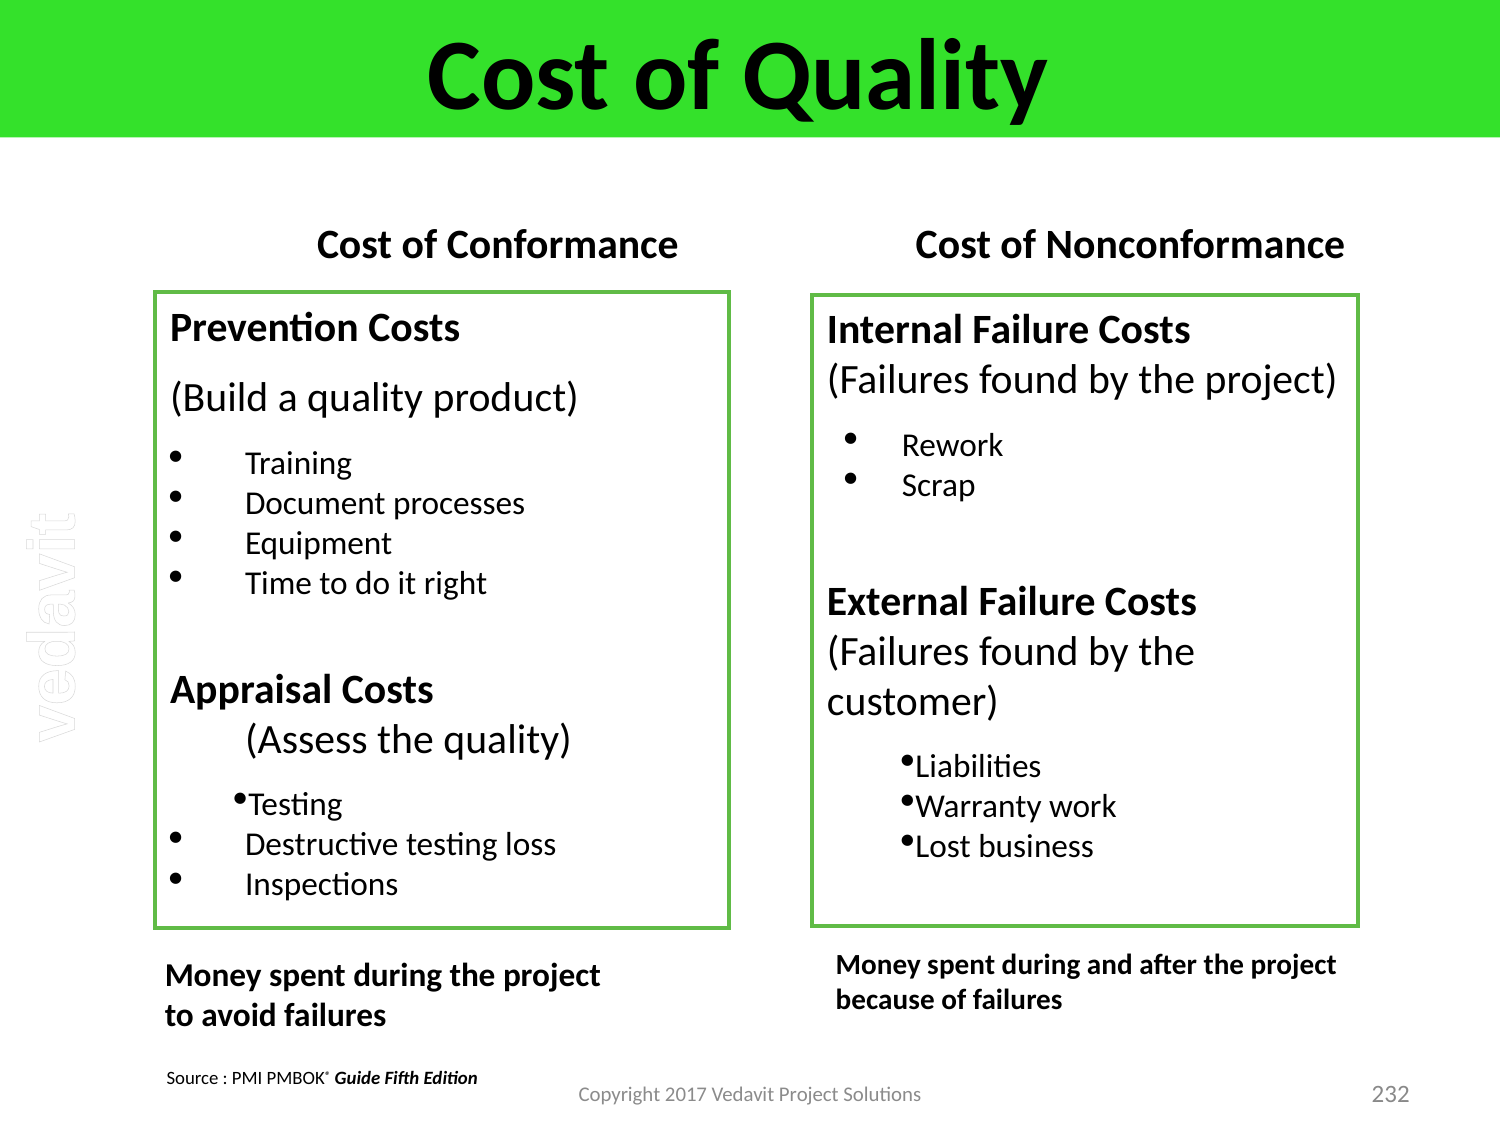

# Cost of Quality
                           Cost of Conformance                         Cost of Nonconformance
Prevention Costs
(Build a quality product)
Training
Document processes
Equipment
Time to do it right

Appraisal Costs
(Assess the quality)
Testing
Destructive testing loss
Inspections
Internal Failure Costs
(Failures found by the project)
Rework
Scrap

External Failure Costs
(Failures found by the customer)
Liabilities
Warranty work
Lost business
Money spent during and after the project because of failures
Money spent during the project
to avoid failures
Source : PMI PMBOK® Guide Fifth Edition
Copyright 2017 Vedavit Project Solutions
232